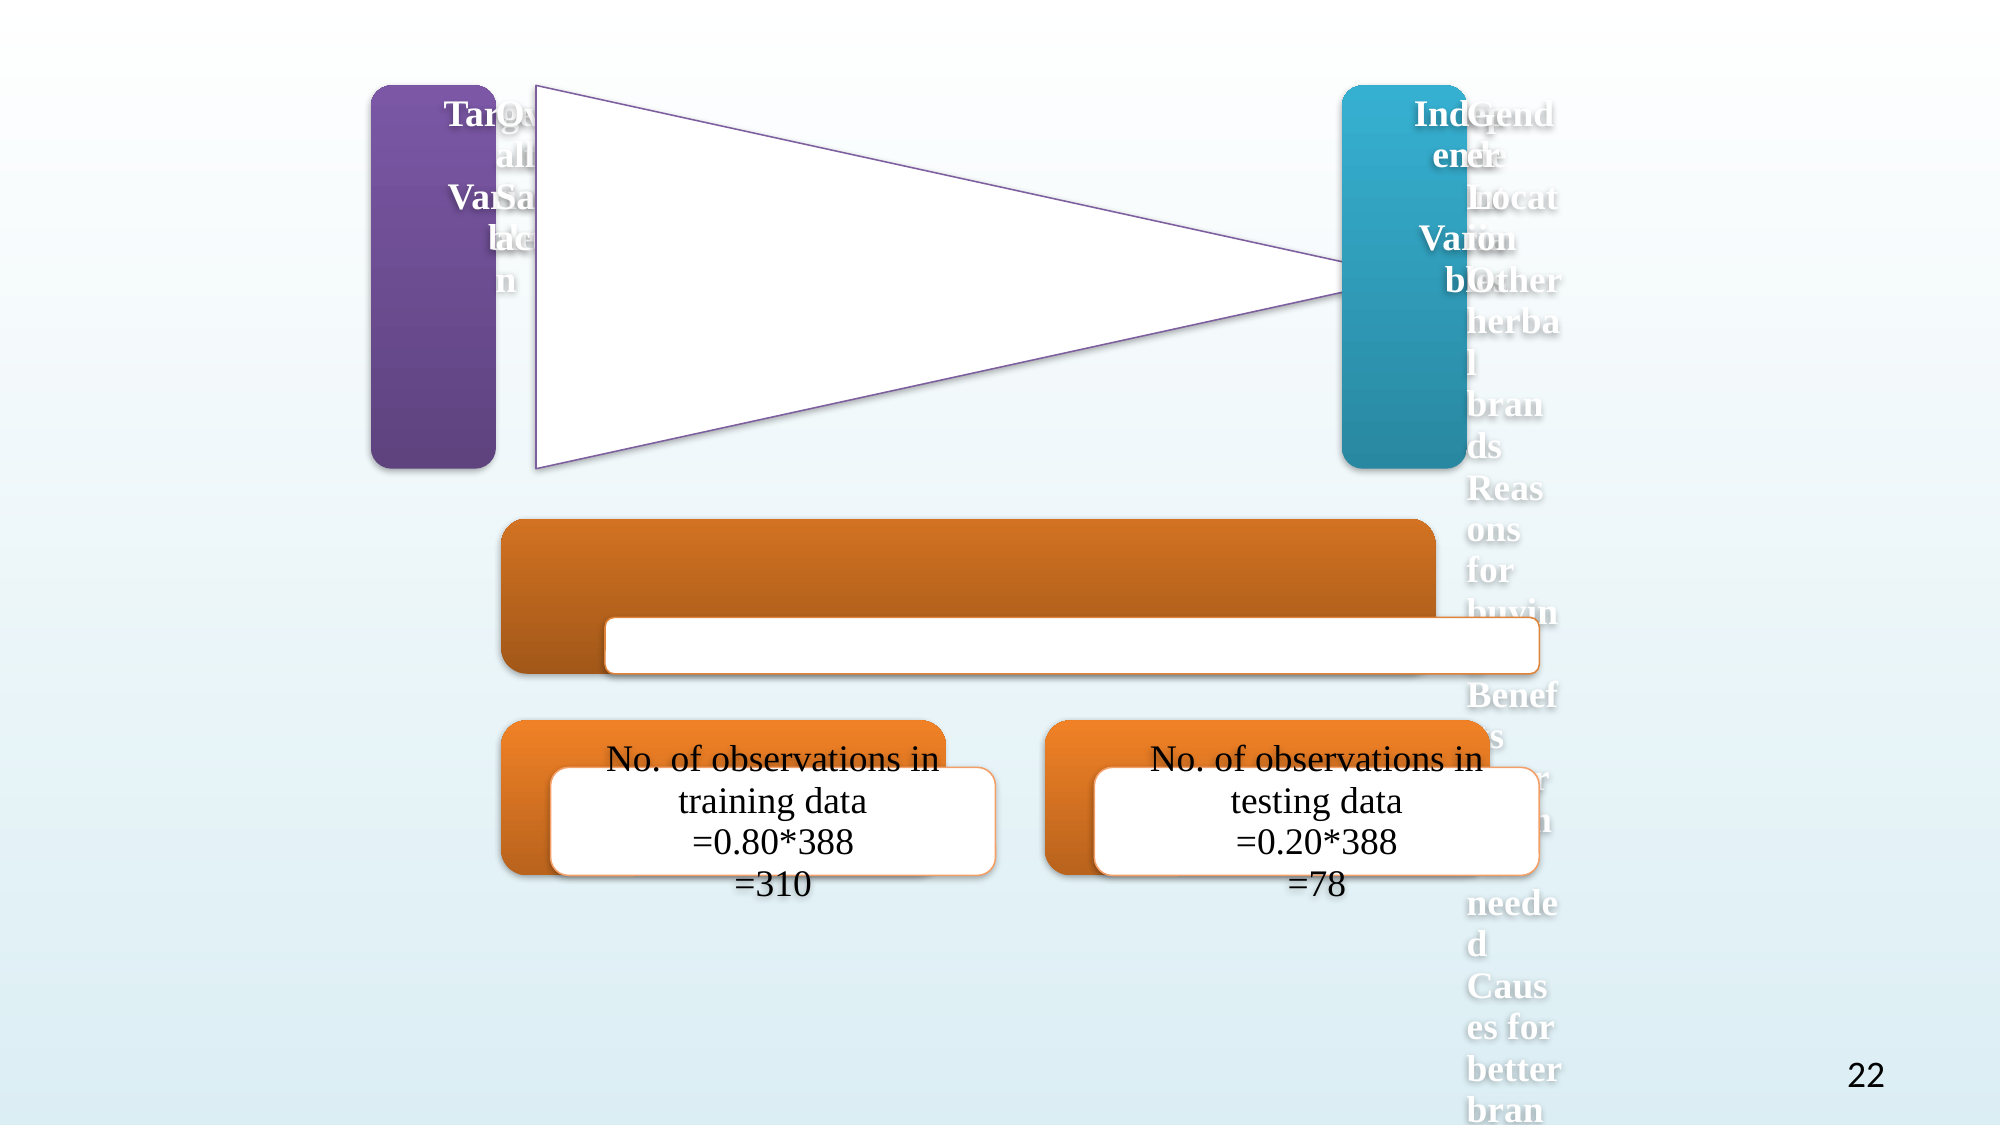

Reasons for buying
Benefits
No. of observations in training data
=0.80*388
=310
=0.20*388
=78
22